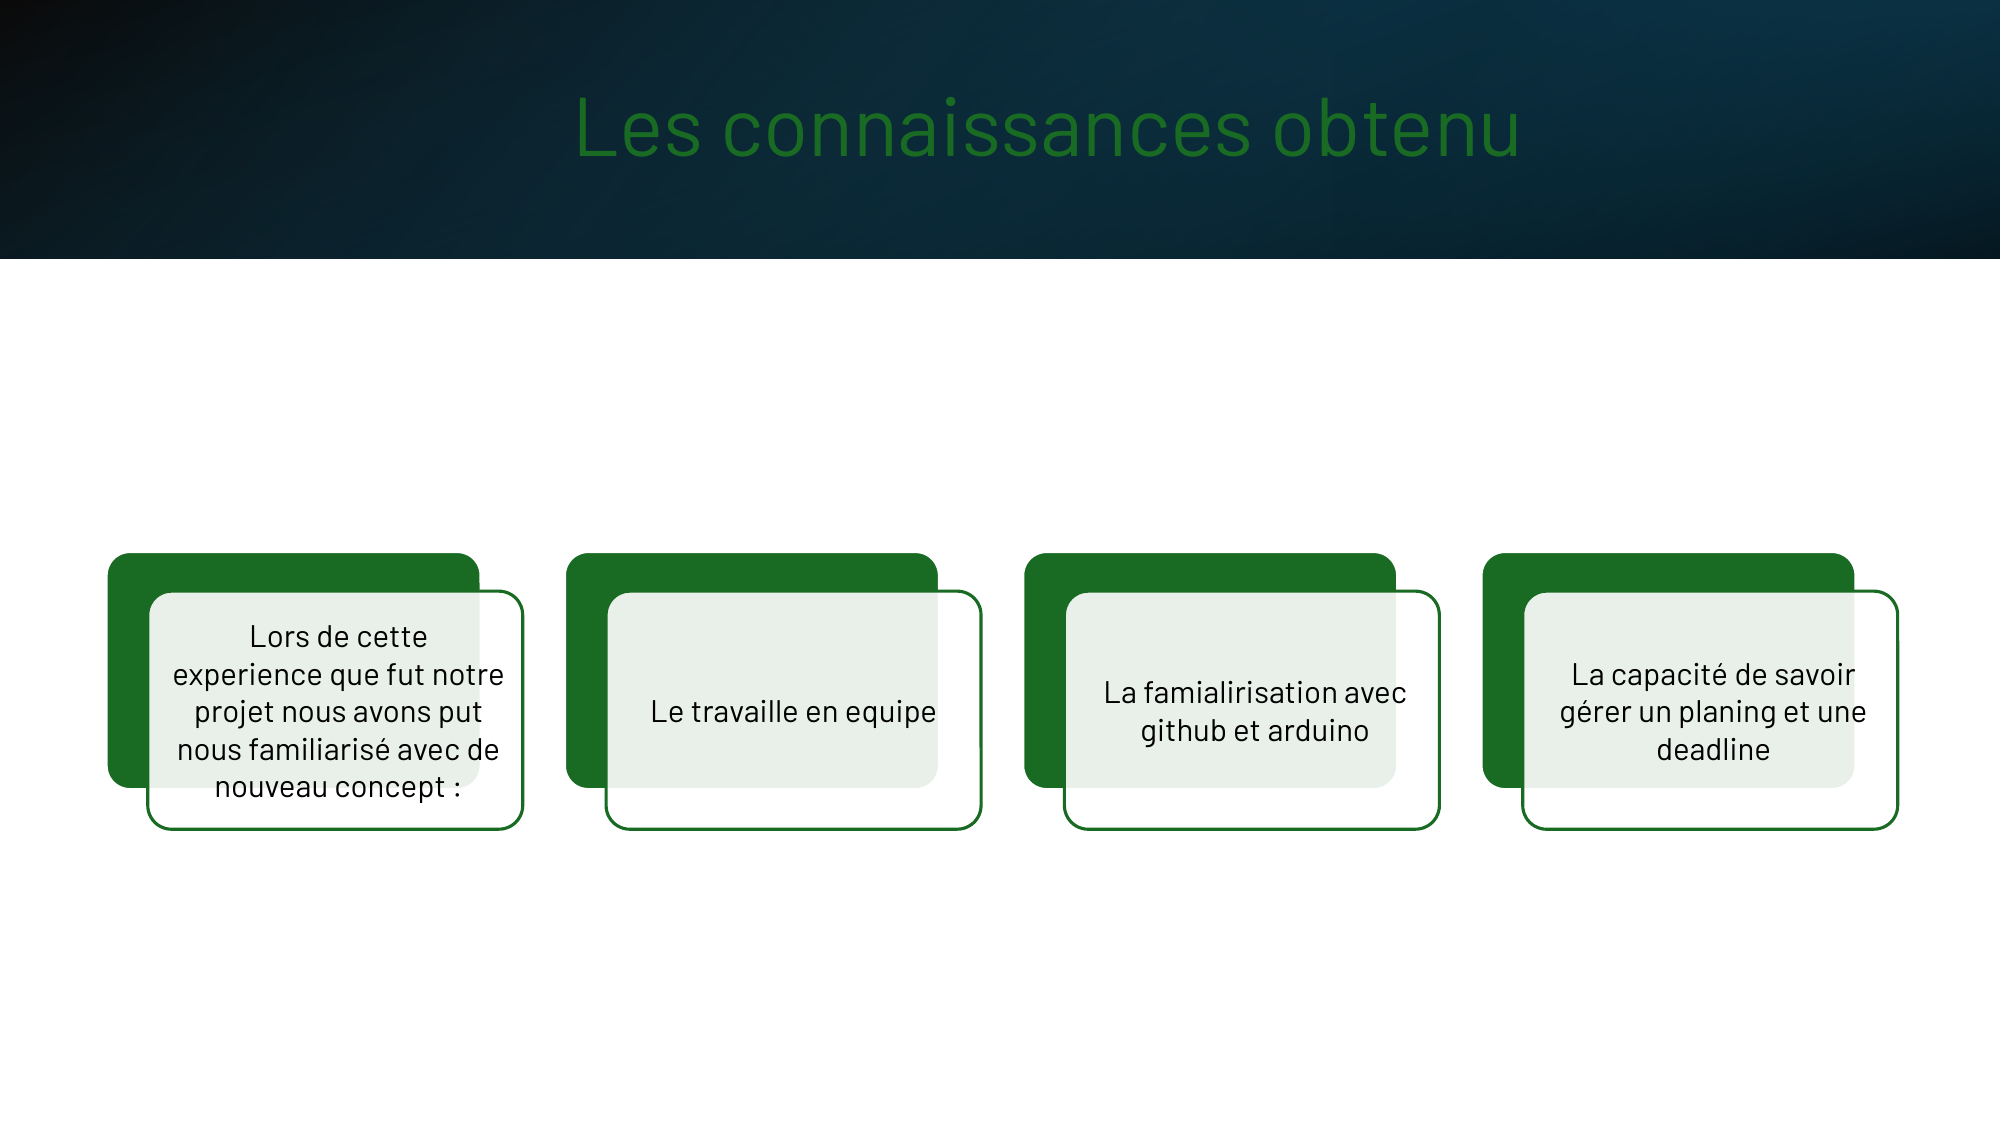

# Les connaissances obtenu
Lors de cette experience que fut notre projet nous avons put nous familiarisé avec de nouveau concept :
Le travaille en equipe
La famialirisation avec github et arduino
La capacité de savoir gérer un planing et une deadline